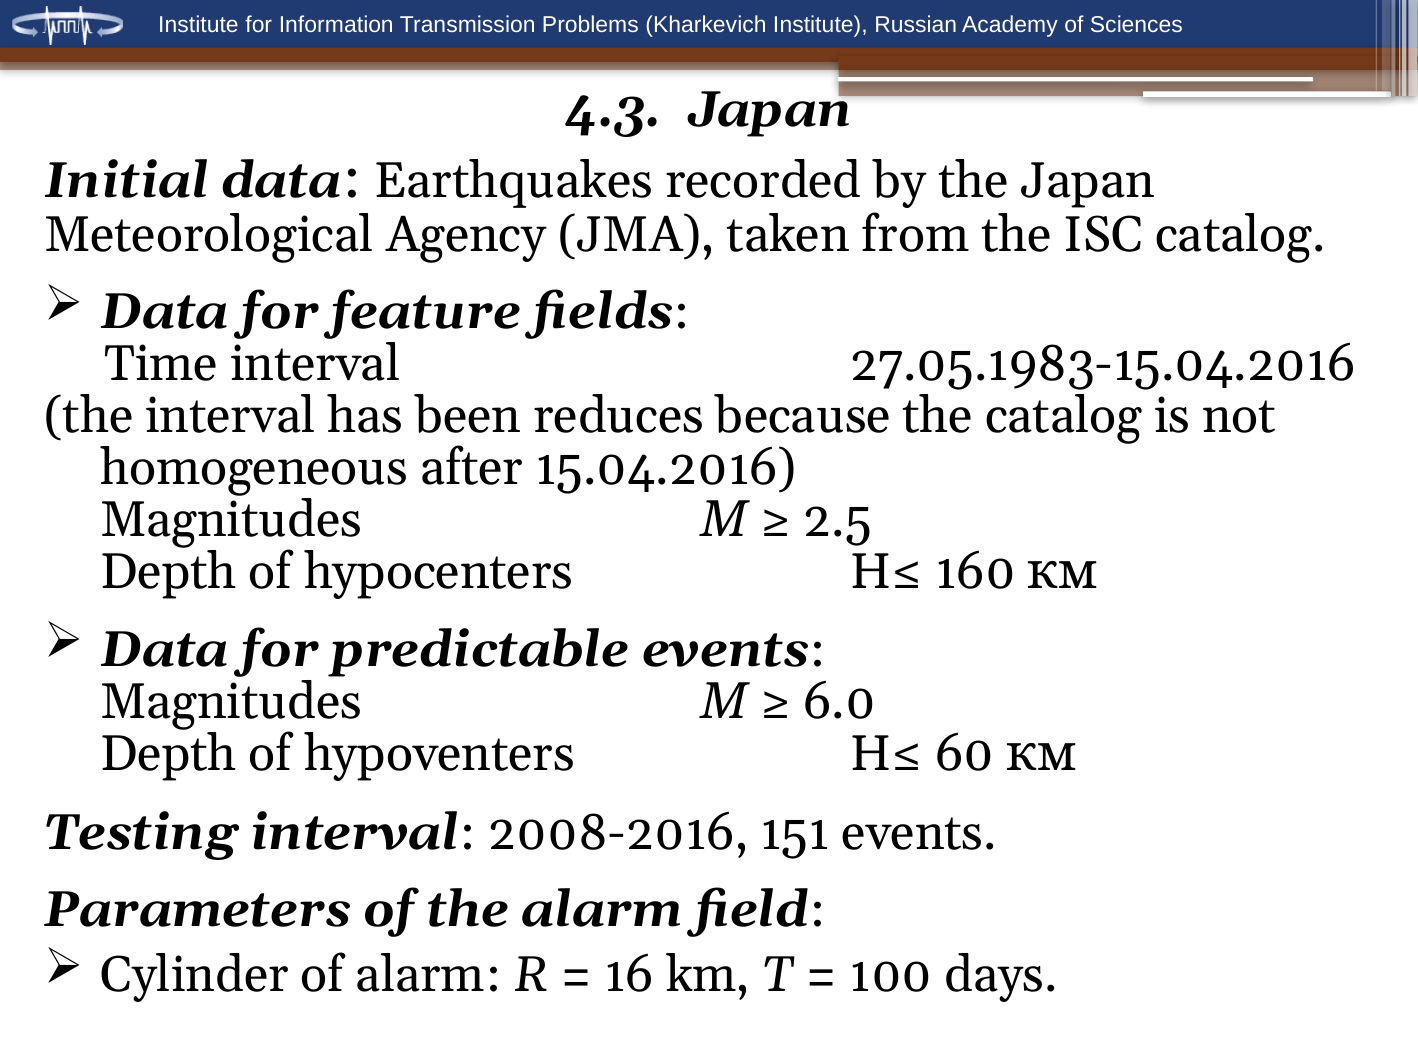

4.3.  Japan
Initial data: Earthquakes recorded by the Japan Meteorological Agency (JMA), taken from the ISC catalog.
Data for feature fields:
     Time interval			27.05.1983-15.04.2016
(the interval has been reduces because the catalog is not homogeneous after 15.04.2016)
	Magnitudes 			М ≥ 2.5
	Depth of hypocenters 		H≤ 160 км
Data for predictable events:
	Magnitudes  			М ≥ 6.0
	Depth of hypoventers 		H≤ 60 км
Testing interval: 2008-2016, 151 events.
Parameters of the alarm field:
Cylinder of alarm: R = 16 km, T = 100 days.